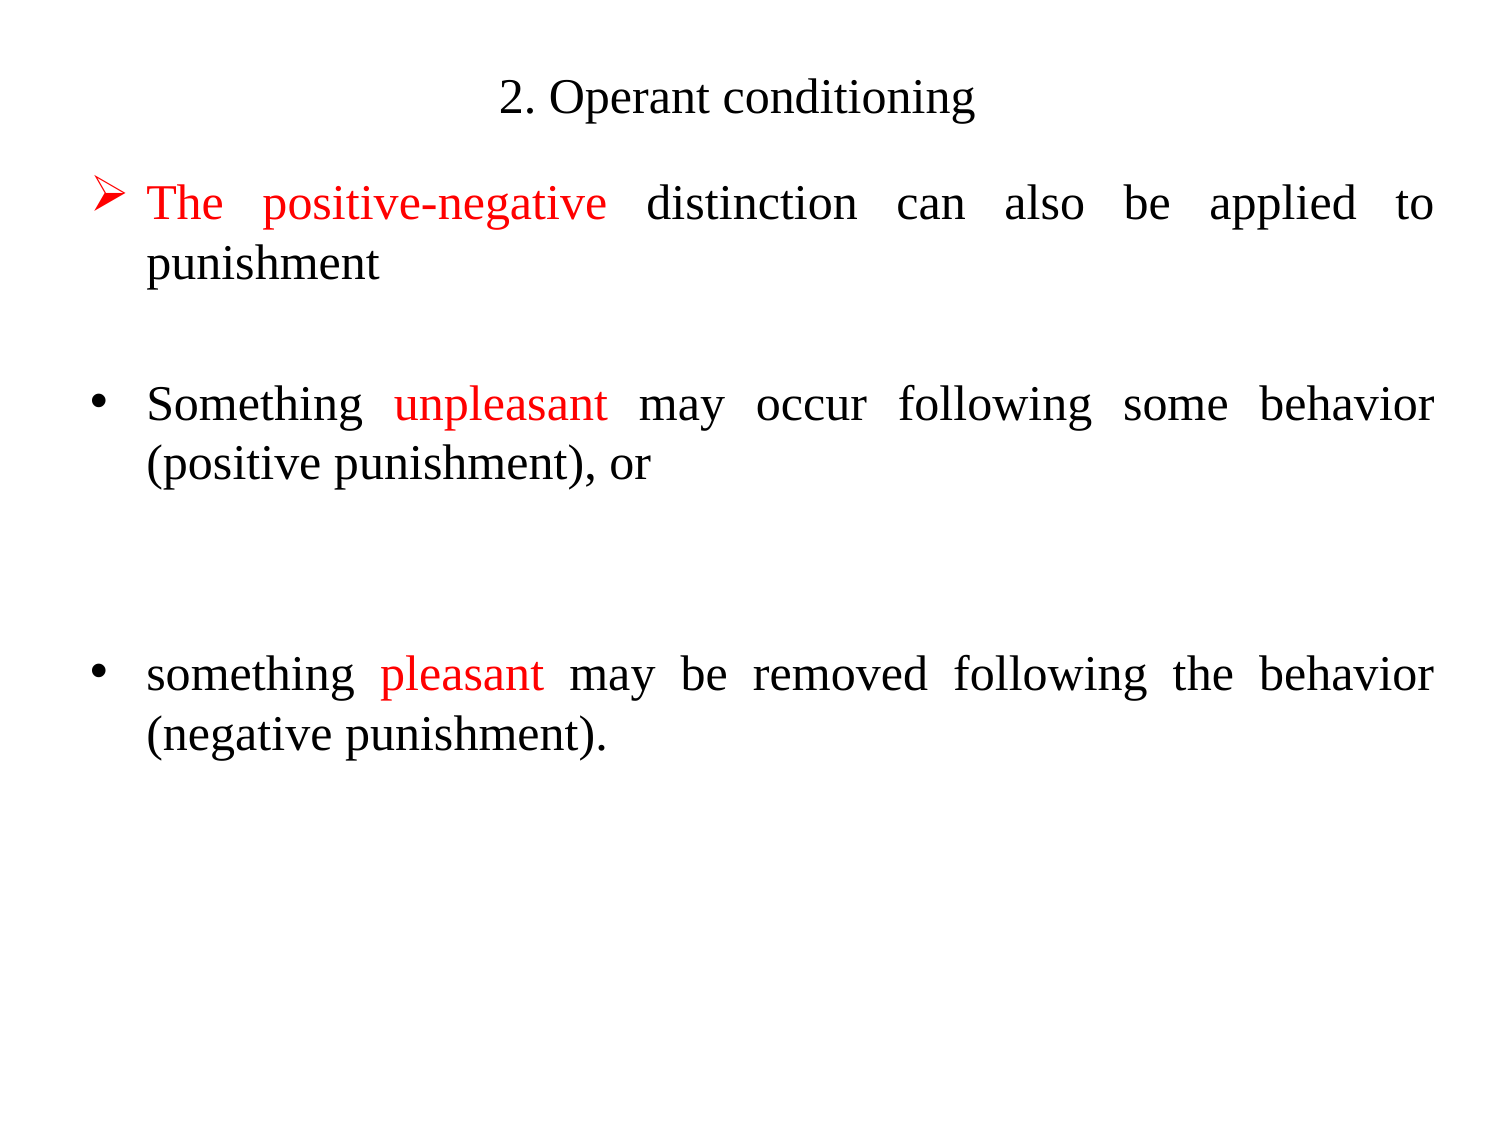

# 2. Operant conditioning
The positive-negative distinction can also be applied to punishment

Something unpleasant may occur following some behavior (positive punishment), or

something pleasant may be removed following the behavior (negative punishment).